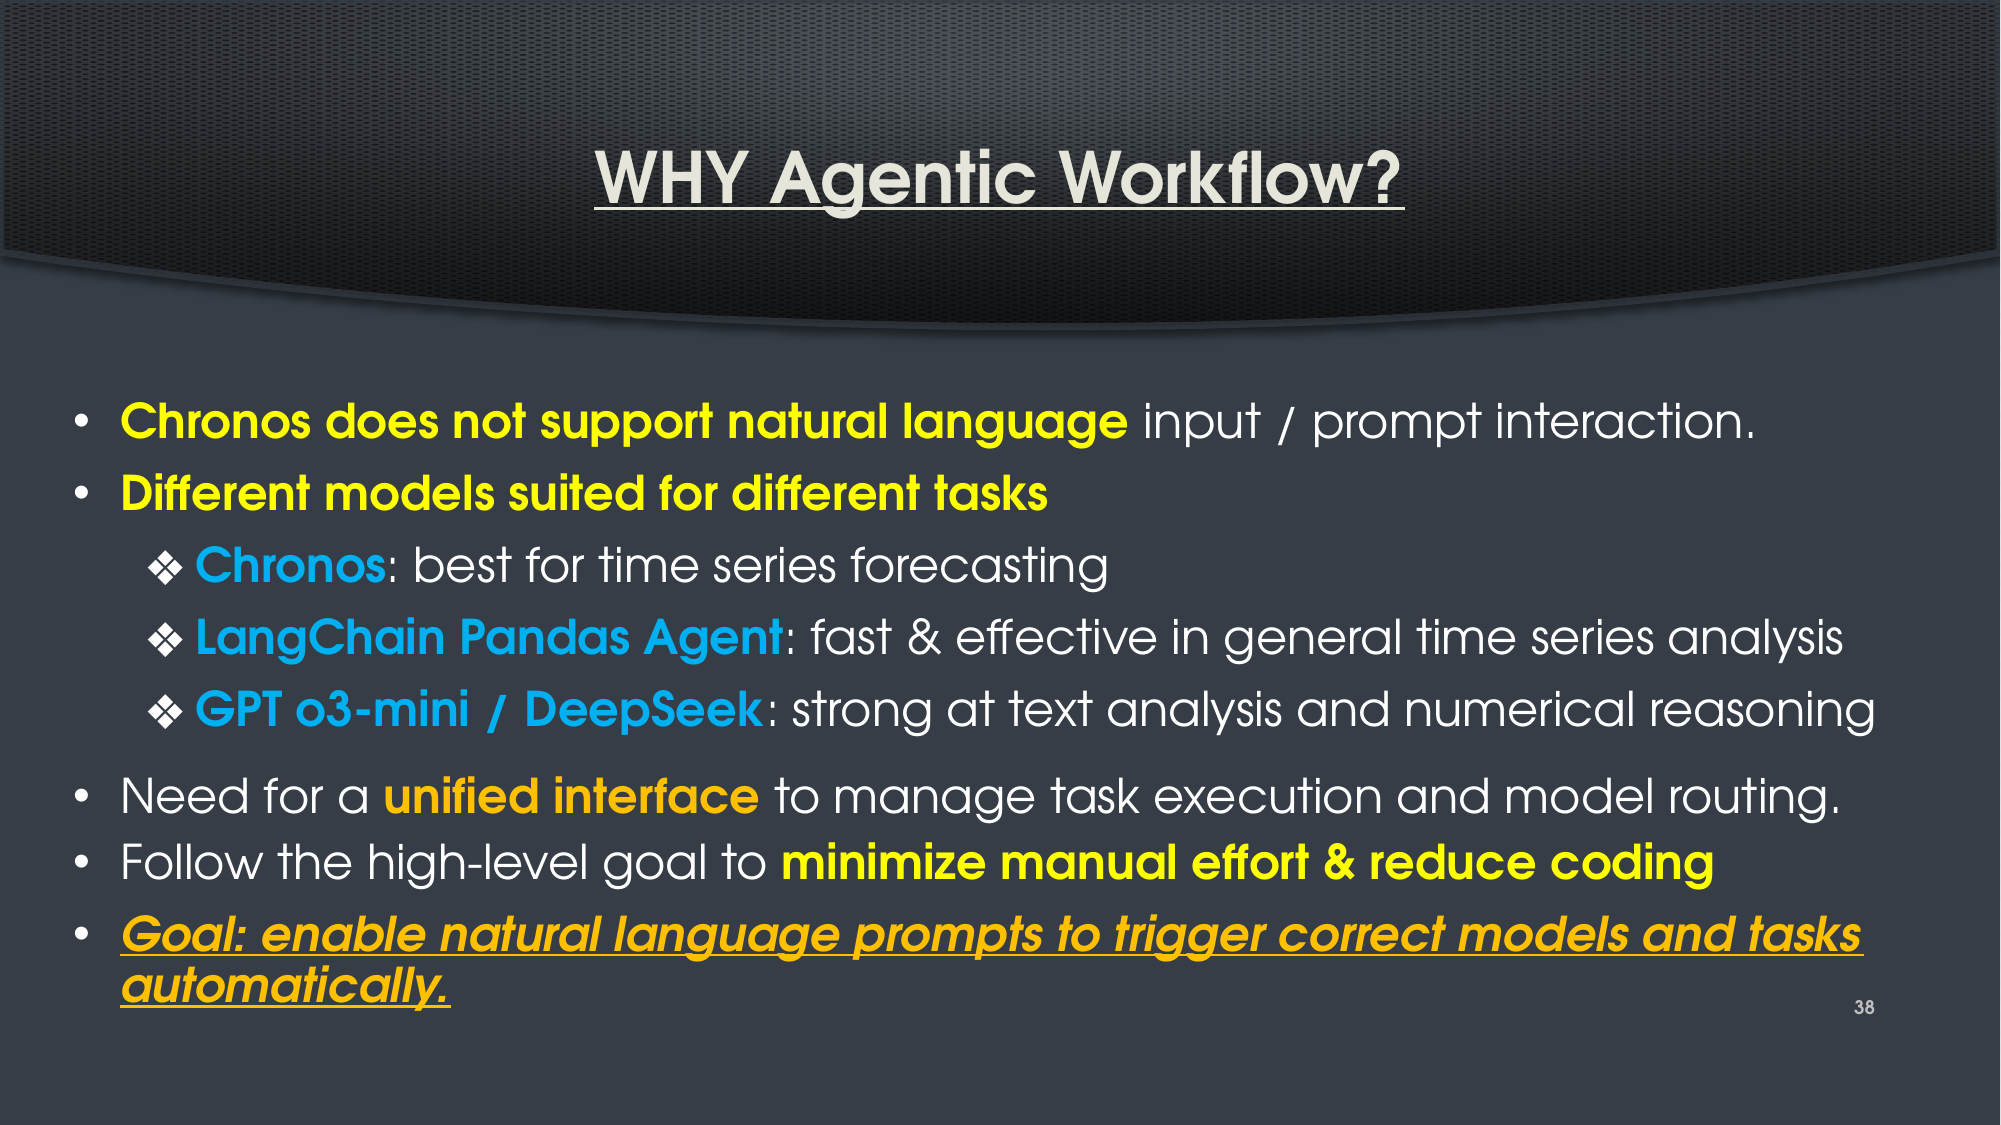

# WHY Agentic Workflow?
Chronos does not support natural language input / prompt interaction.
Different models suited for different tasks
Chronos: best for time series forecasting
LangChain Pandas Agent: fast & effective in general time series analysis
GPT o3-mini / DeepSeek: strong at text analysis and numerical reasoning
Need for a unified interface to manage task execution and model routing.
Follow the high-level goal to minimize manual effort & reduce coding
Goal: enable natural language prompts to trigger correct models and tasks automatically.
38